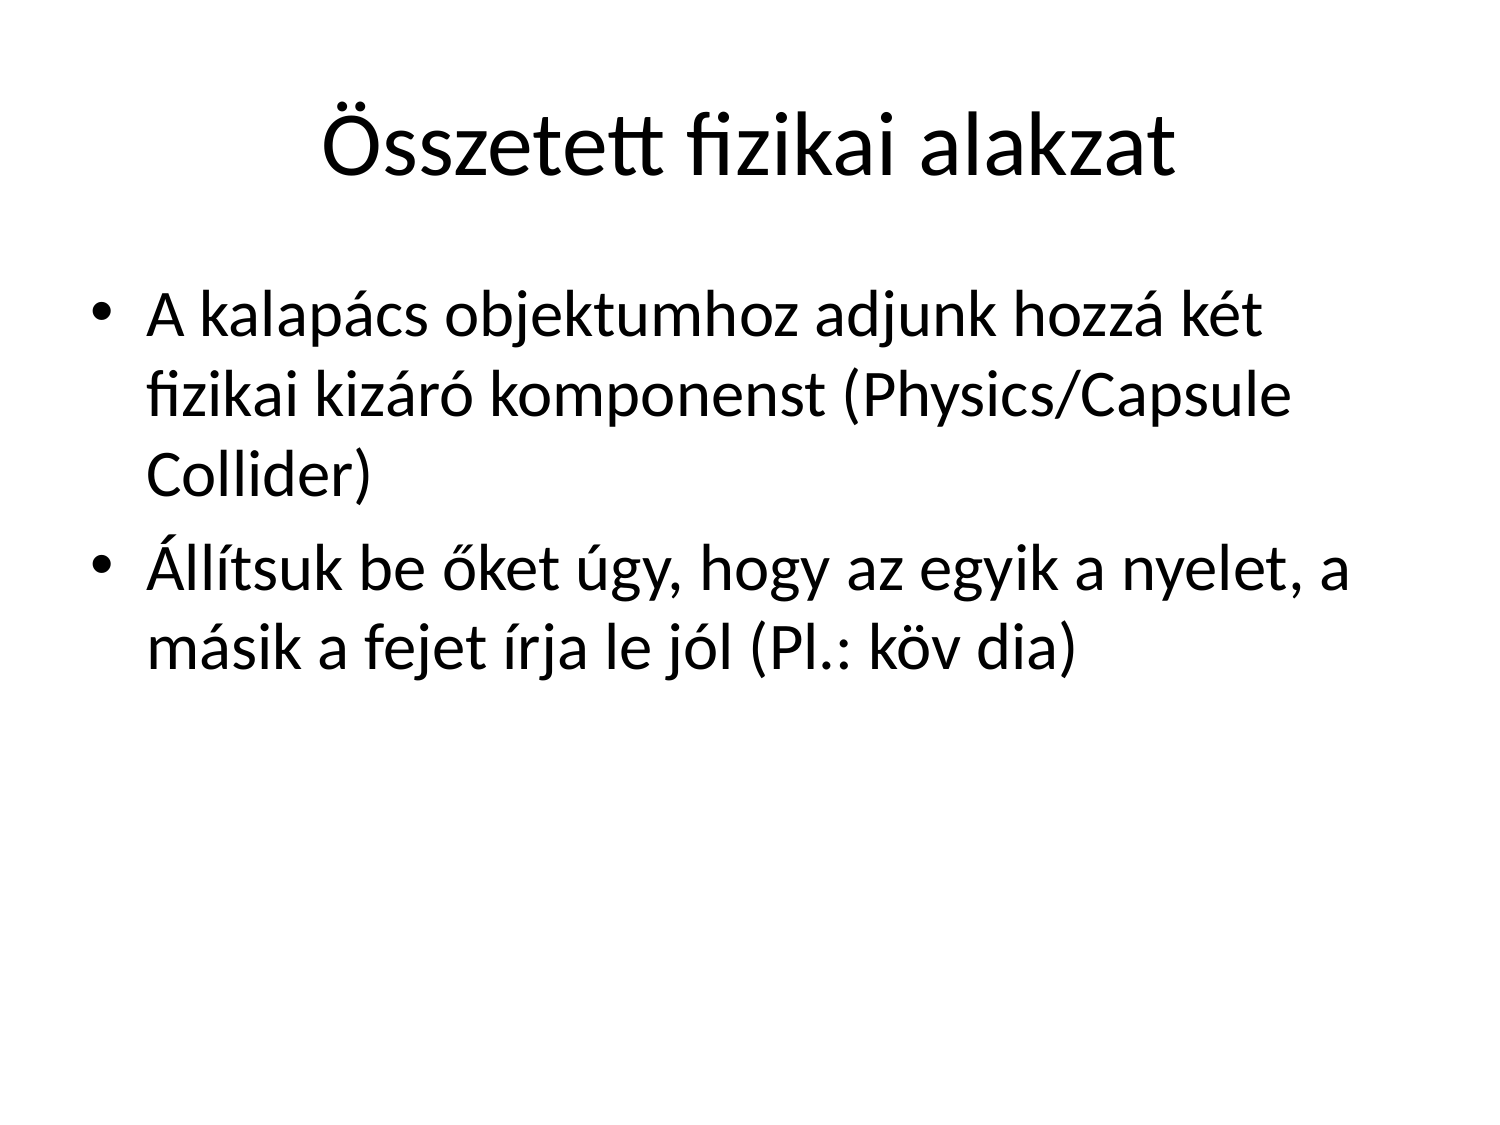

# Összetett fizikai alakzat
A kalapács objektumhoz adjunk hozzá két fizikai kizáró komponenst (Physics/Capsule Collider)
Állítsuk be őket úgy, hogy az egyik a nyelet, a másik a fejet írja le jól (Pl.: köv dia)